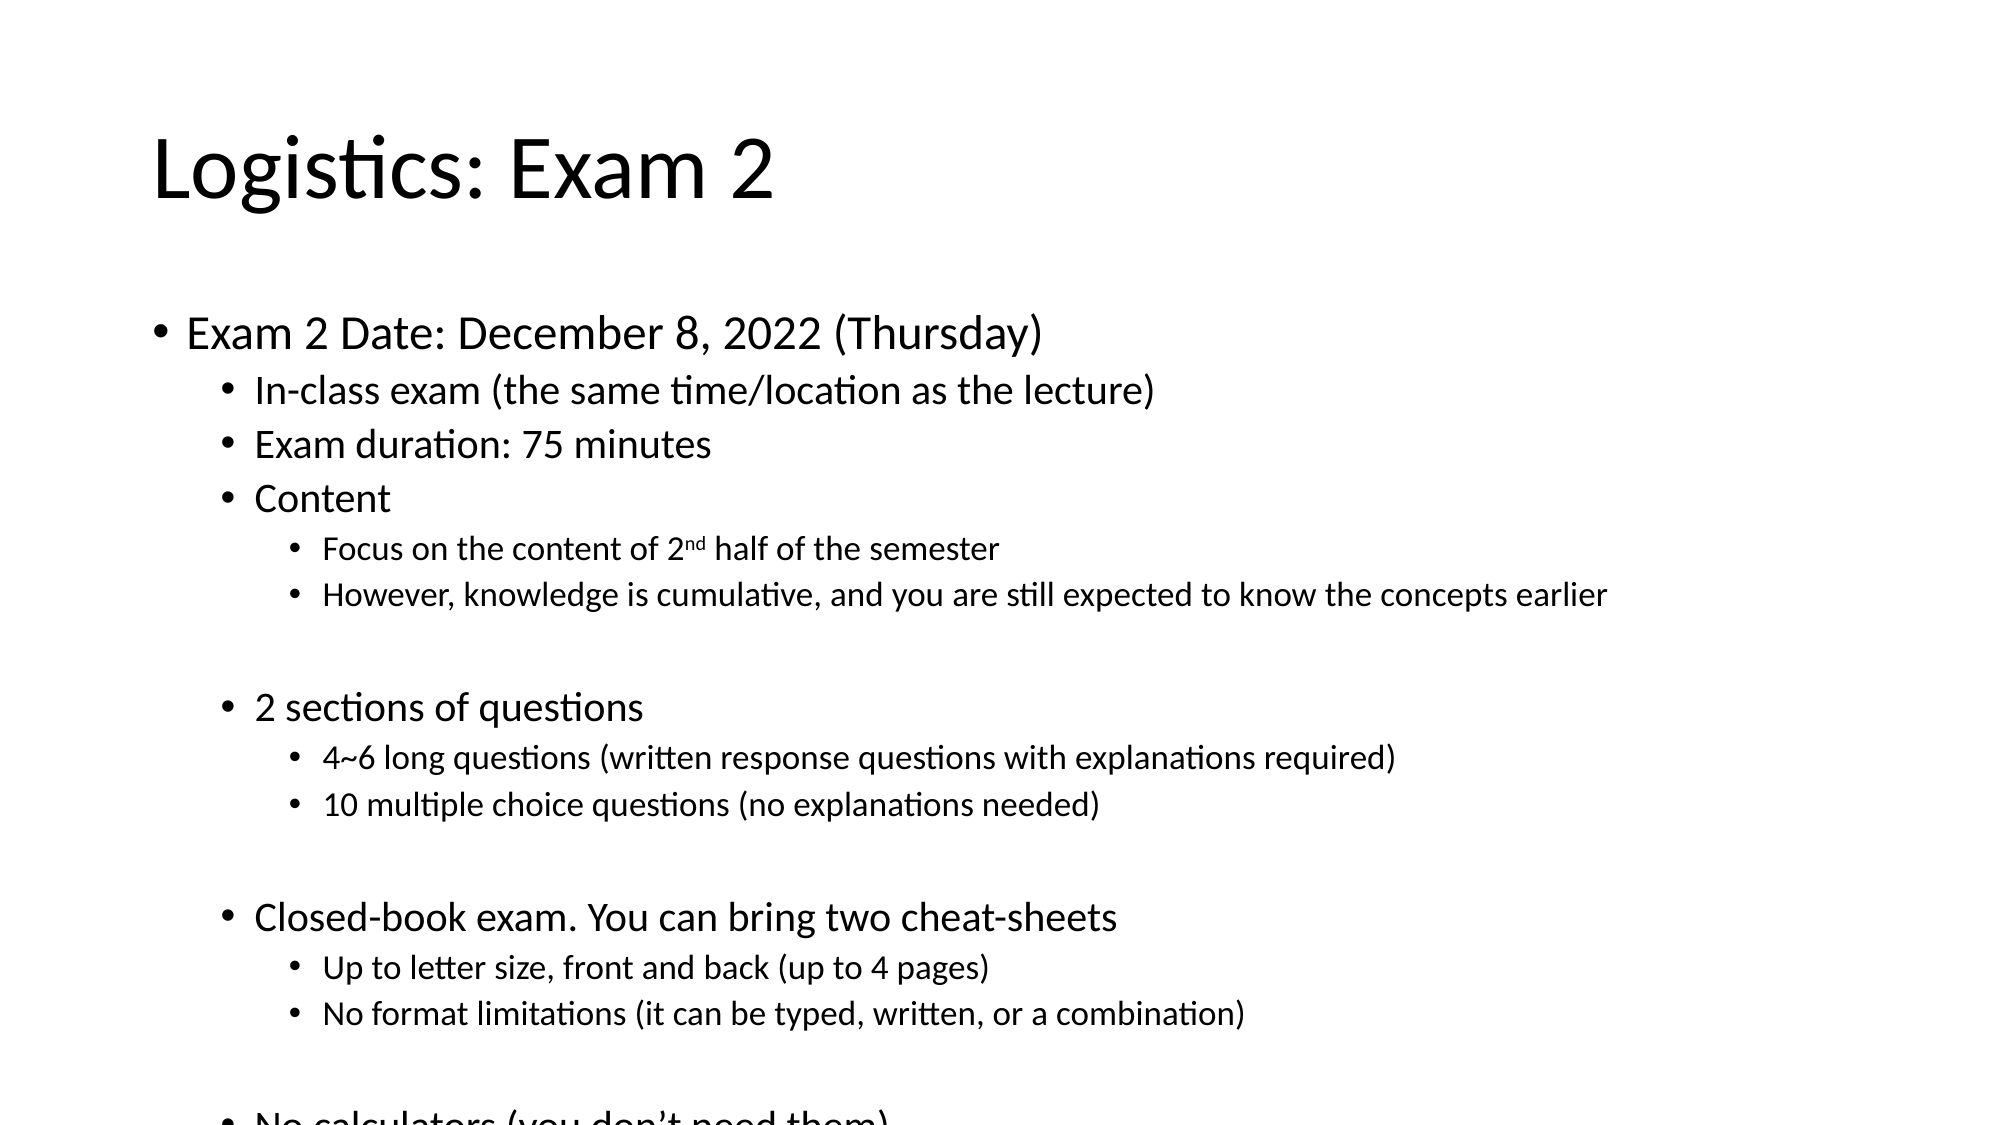

# Logistics: Exam 2
Exam 2 Date: December 8, 2022 (Thursday)
In-class exam (the same time/location as the lecture)
Exam duration: 75 minutes
Content
Focus on the content of 2nd half of the semester
However, knowledge is cumulative, and you are still expected to know the concepts earlier

2 sections of questions
4~6 long questions (written response questions with explanations required)
10 multiple choice questions (no explanations needed)

Closed-book exam. You can bring two cheat-sheets
Up to letter size, front and back (up to 4 pages)
No format limitations (it can be typed, written, or a combination)

No calculators (you don’t need them)